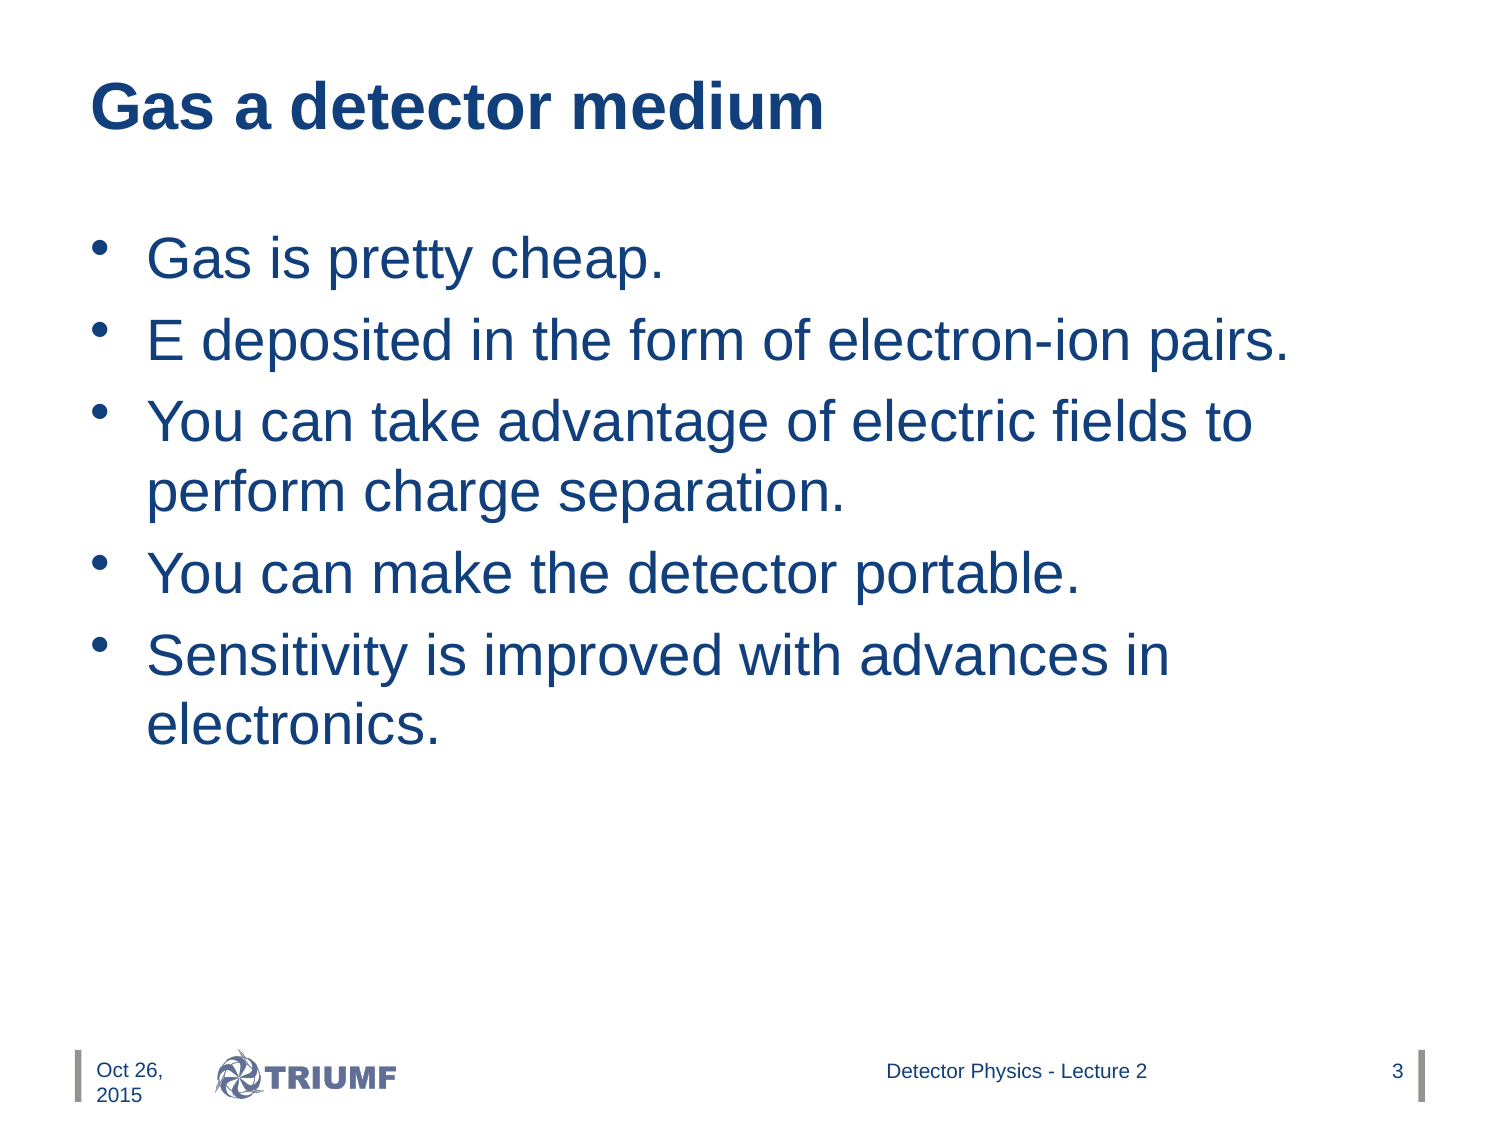

# Gas a detector medium
Gas is pretty cheap.
E deposited in the form of electron-ion pairs.
You can take advantage of electric fields to perform charge separation.
You can make the detector portable.
Sensitivity is improved with advances in electronics.
Oct 26, 2015
Detector Physics - Lecture 2
3